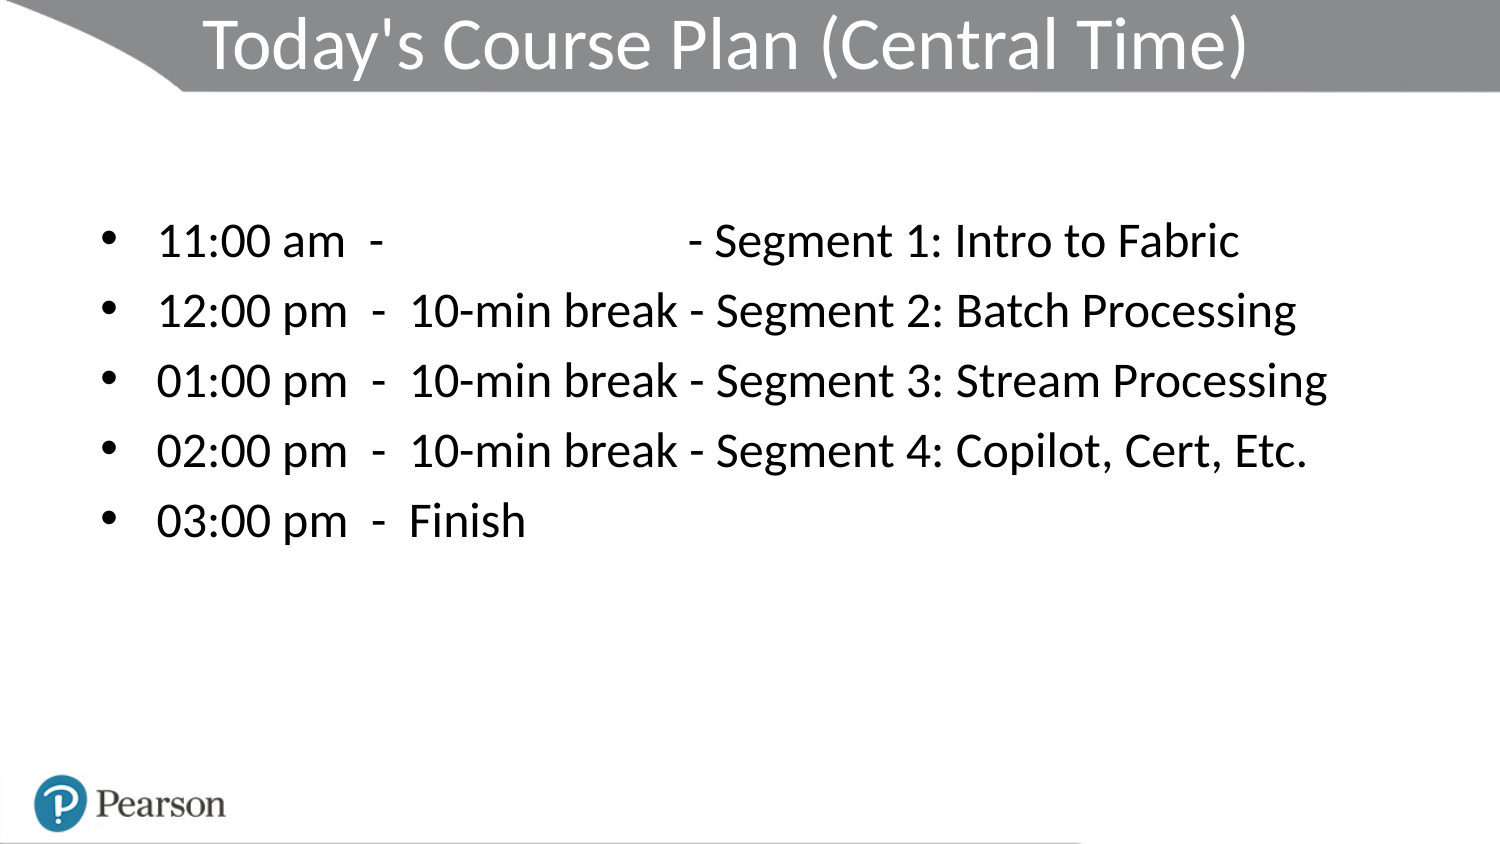

# Today's Course Plan (Central Time)
11:00 am  -                           - Segment 1: Intro to Fabric
12:00 pm  -  10-min break - Segment 2: Batch Processing
01:00 pm  -  10-min break - Segment 3: Stream Processing
02:00 pm  -  10-min break - Segment 4: Copilot, Cert, Etc.
03:00 pm  -  Finish